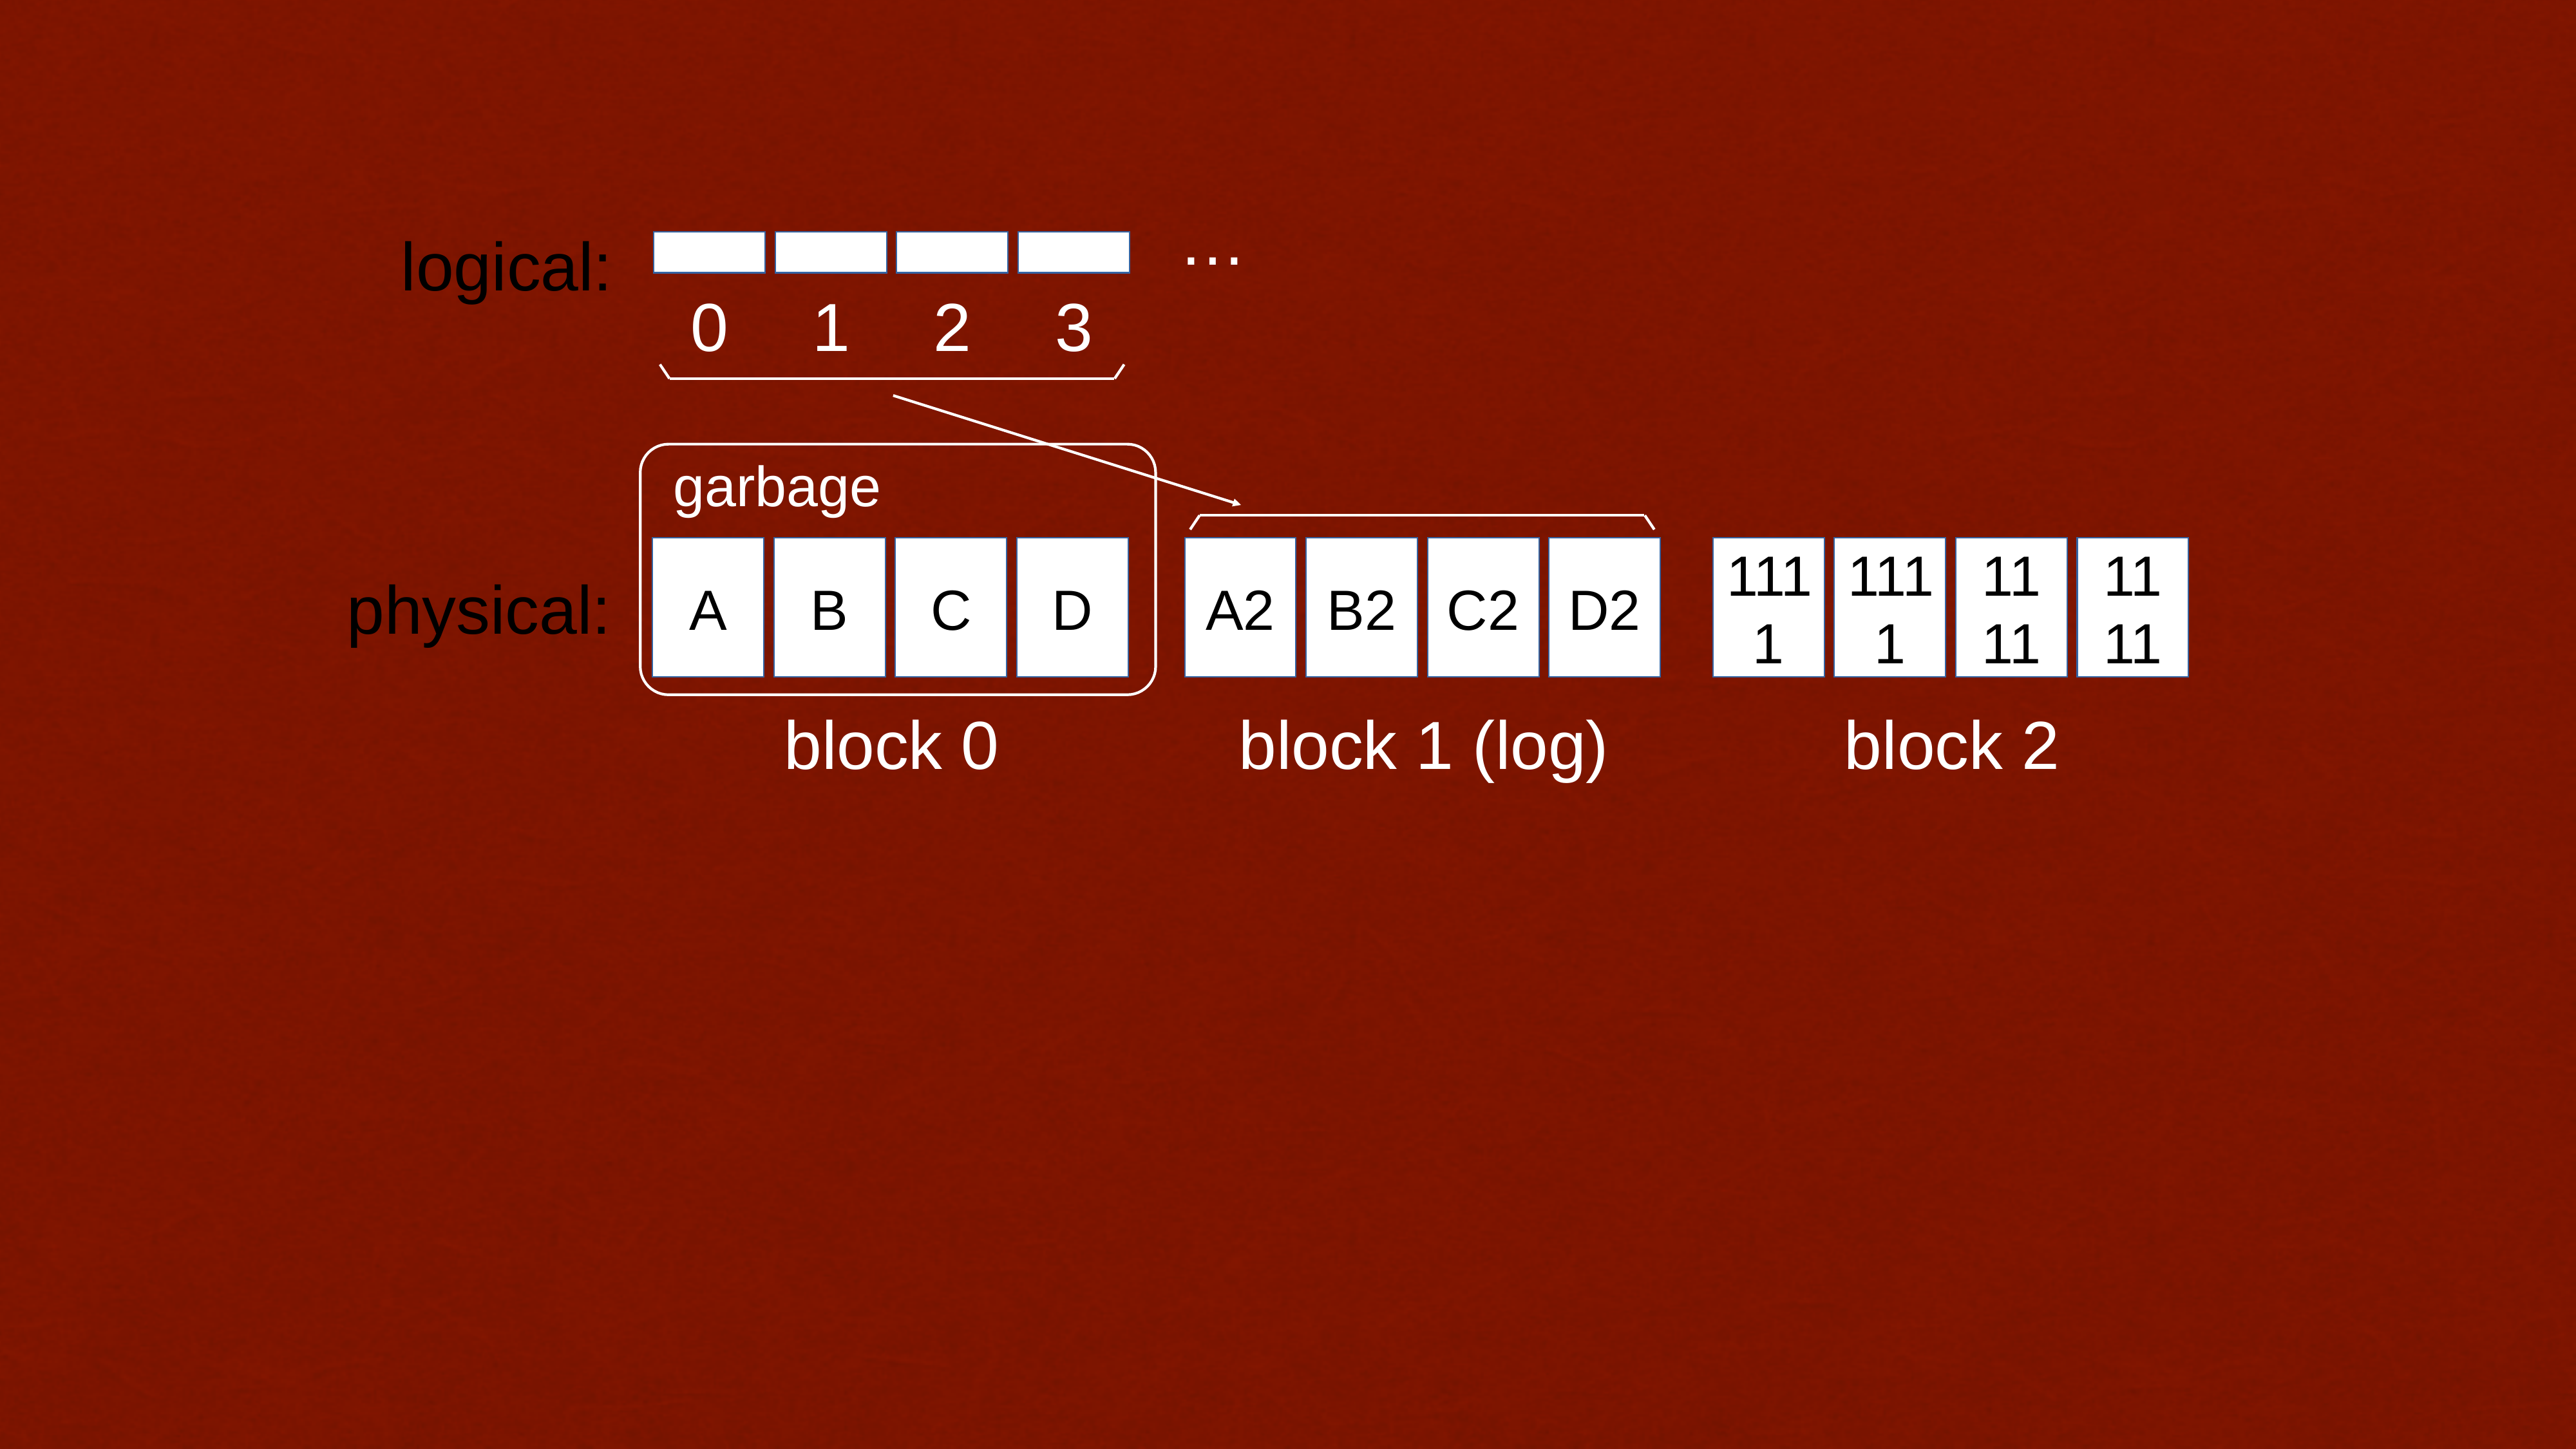

…
logical:

0
1
2
3

garbage

A
B
C
D
A2
B2
C2
D2
1111
1111
11
11
11
11
physical:
block 0
block 1 (log)
block 2